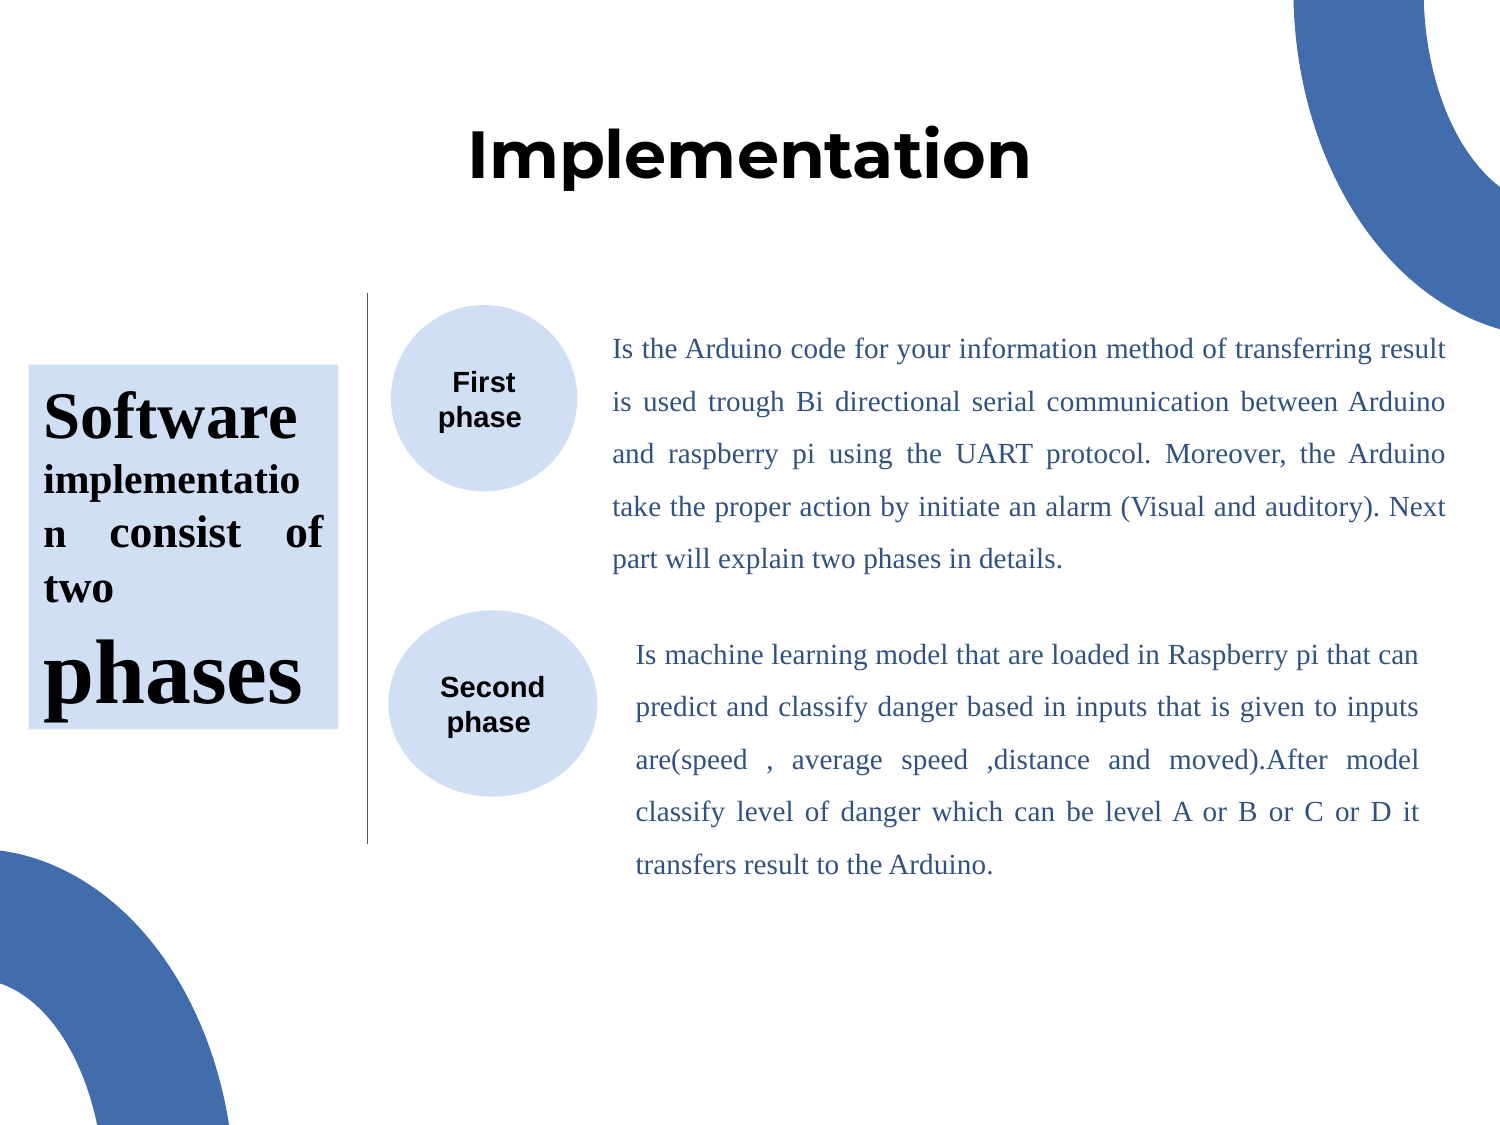

# Implementation
First phase
Is the Arduino code for your information method of transferring result is used trough Bi directional serial communication between Arduino and raspberry pi using the UART protocol. Moreover, the Arduino take the proper action by initiate an alarm (Visual and auditory). Next part will explain two phases in details.
Software implementation consist of two
phases
Second phase
Is machine learning model that are loaded in Raspberry pi that can predict and classify danger based in inputs that is given to inputs are(speed , average speed ,distance and moved).After model classify level of danger which can be level A or B or C or D it transfers result to the Arduino.